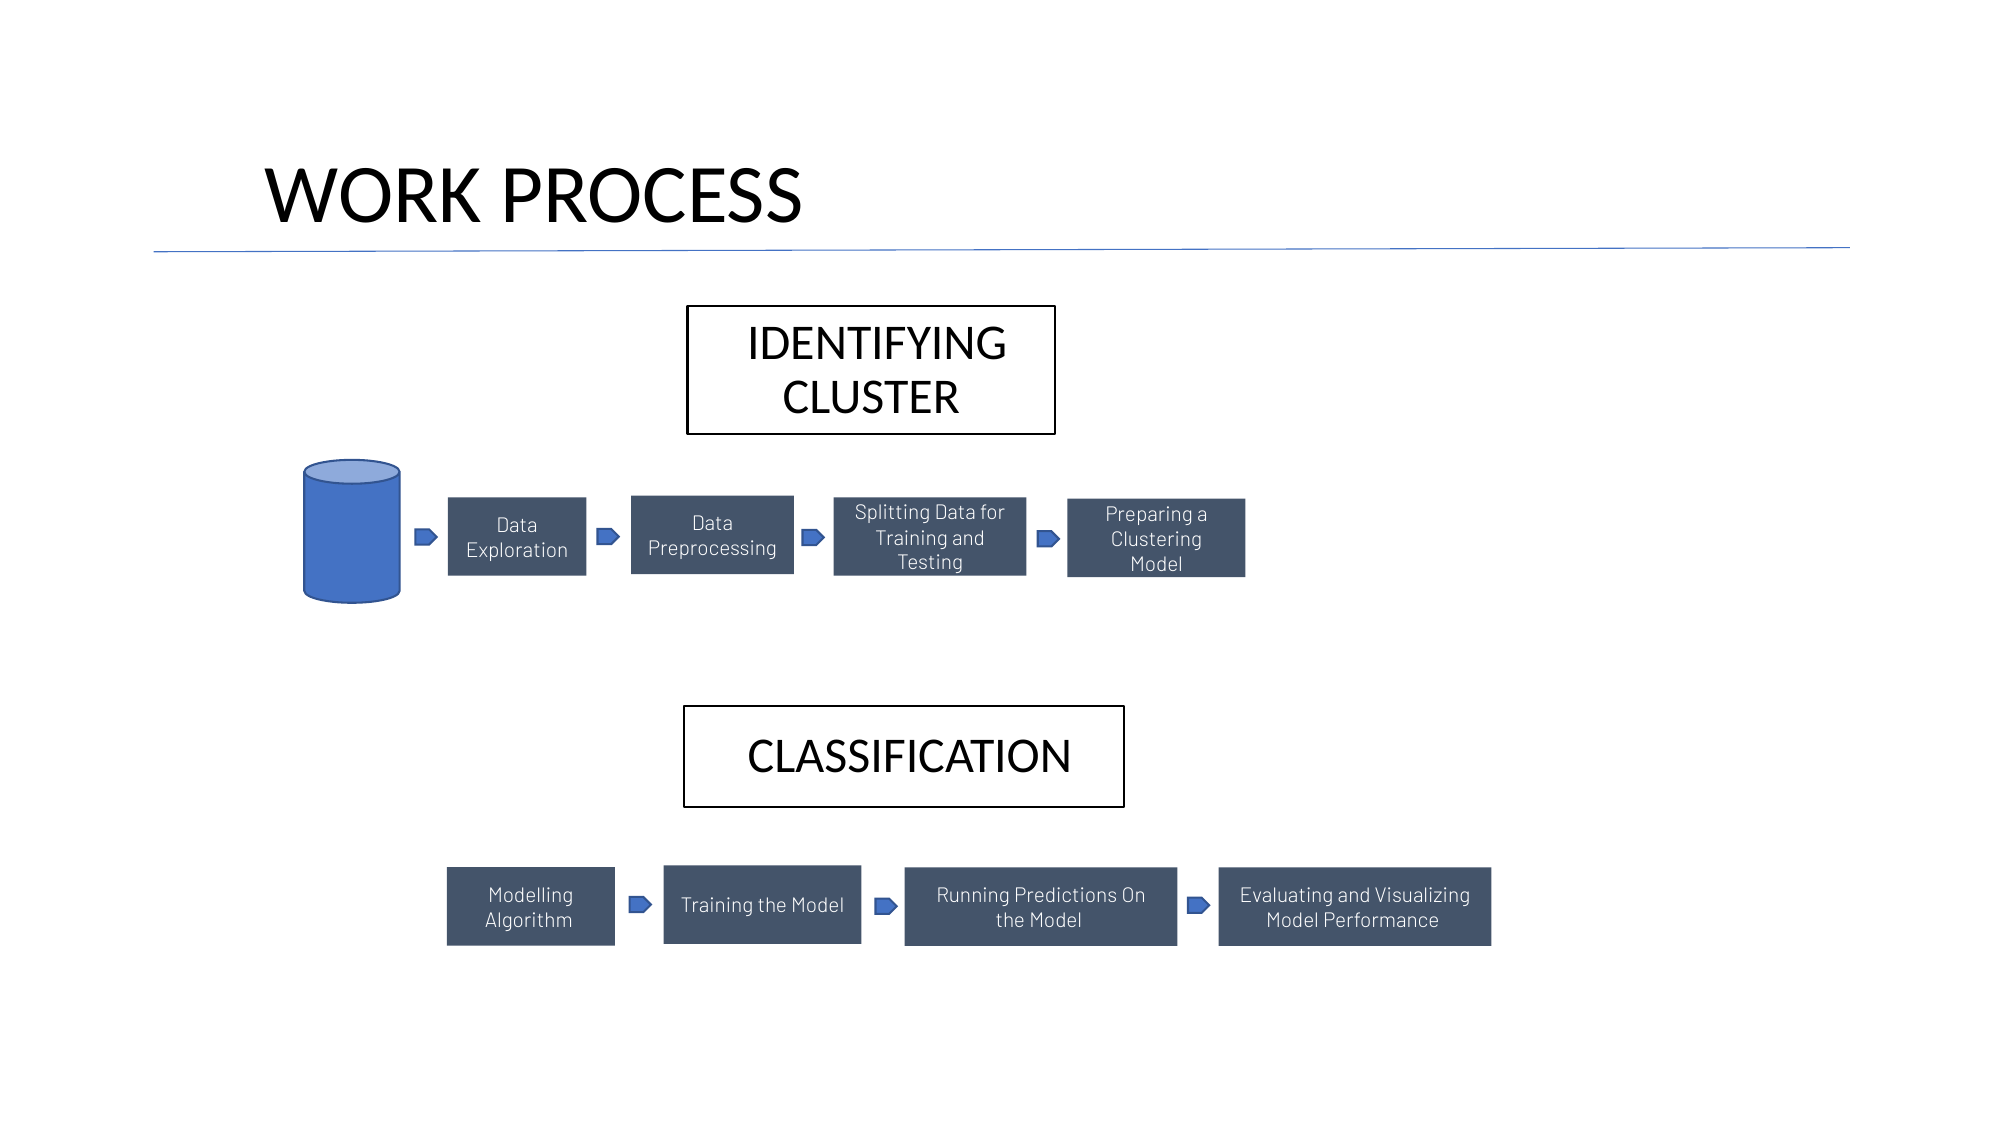

# WORK PROCESS
 IDENTIFYING CLUSTER

Data Preprocessing
Data Exploration
Splitting Data for Training and Testing
Preparing a Clustering Model

 CLASSIFICATION
Training the Model
Modelling Algorithm
Running Predictions On the Model
Evaluating and Visualizing Model Performance